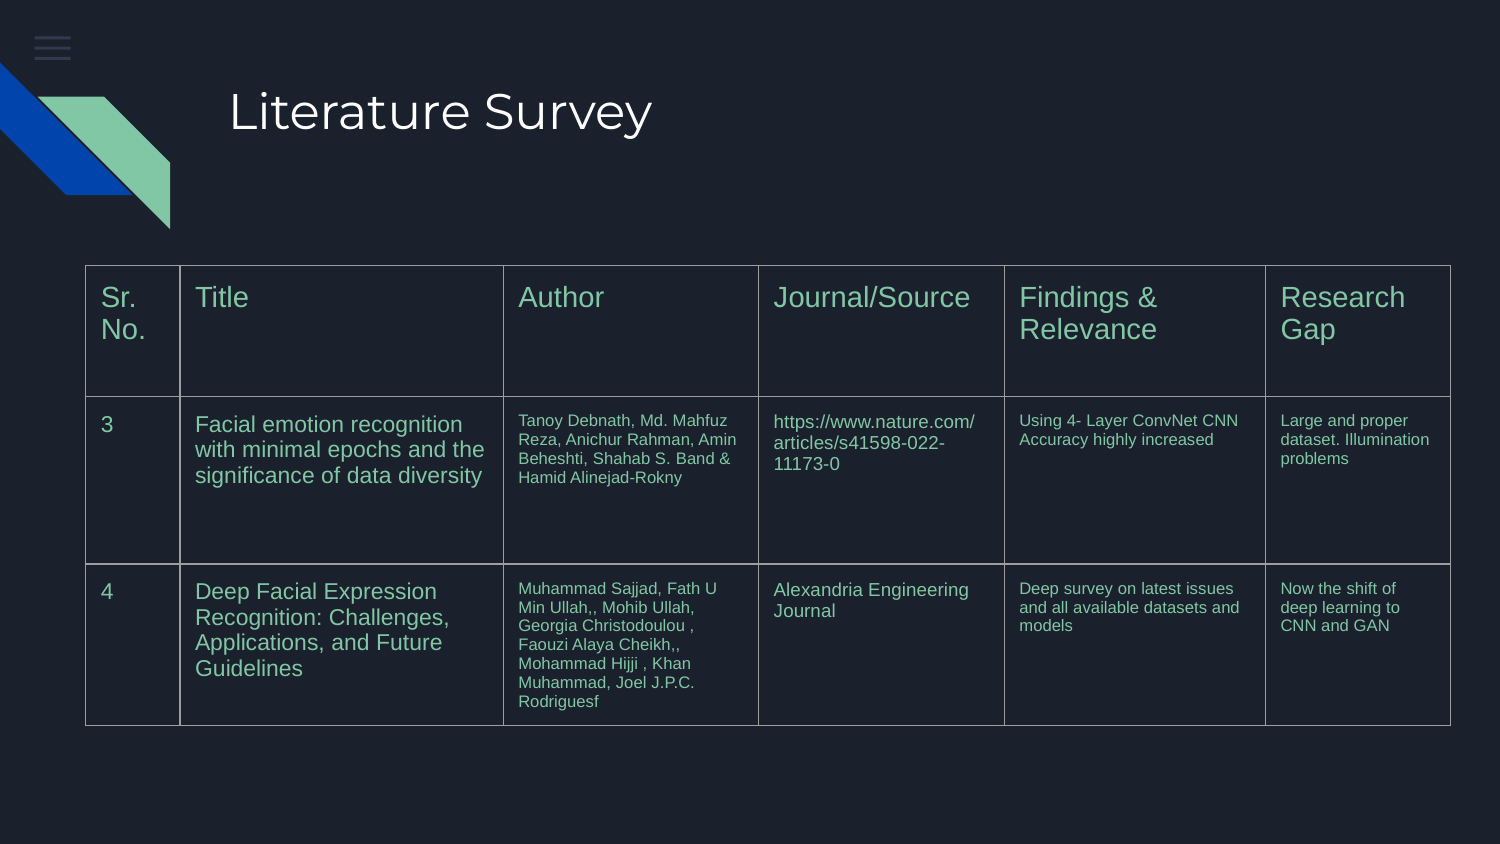

# Literature Survey
| Sr. No. | Title | Author | Journal/Source | Findings & Relevance | Research Gap |
| --- | --- | --- | --- | --- | --- |
| 3 | Facial emotion recognition with minimal epochs and the significance of data diversity | Tanoy Debnath, Md. Mahfuz Reza, Anichur Rahman, Amin Beheshti, Shahab S. Band & Hamid Alinejad‑Rokny | https://www.nature.com/articles/s41598-022-11173-0 | Using 4- Layer ConvNet CNN Accuracy highly increased | Large and proper dataset. Illumination problems |
| 4 | Deep Facial Expression Recognition: Challenges, Applications, and Future Guidelines | Muhammad Sajjad, Fath U Min Ullah,, Mohib Ullah, Georgia Christodoulou , Faouzi Alaya Cheikh,, Mohammad Hijji , Khan Muhammad, Joel J.P.C. Rodriguesf | Alexandria Engineering Journal | Deep survey on latest issues and all available datasets and models | Now the shift of deep learning to CNN and GAN |